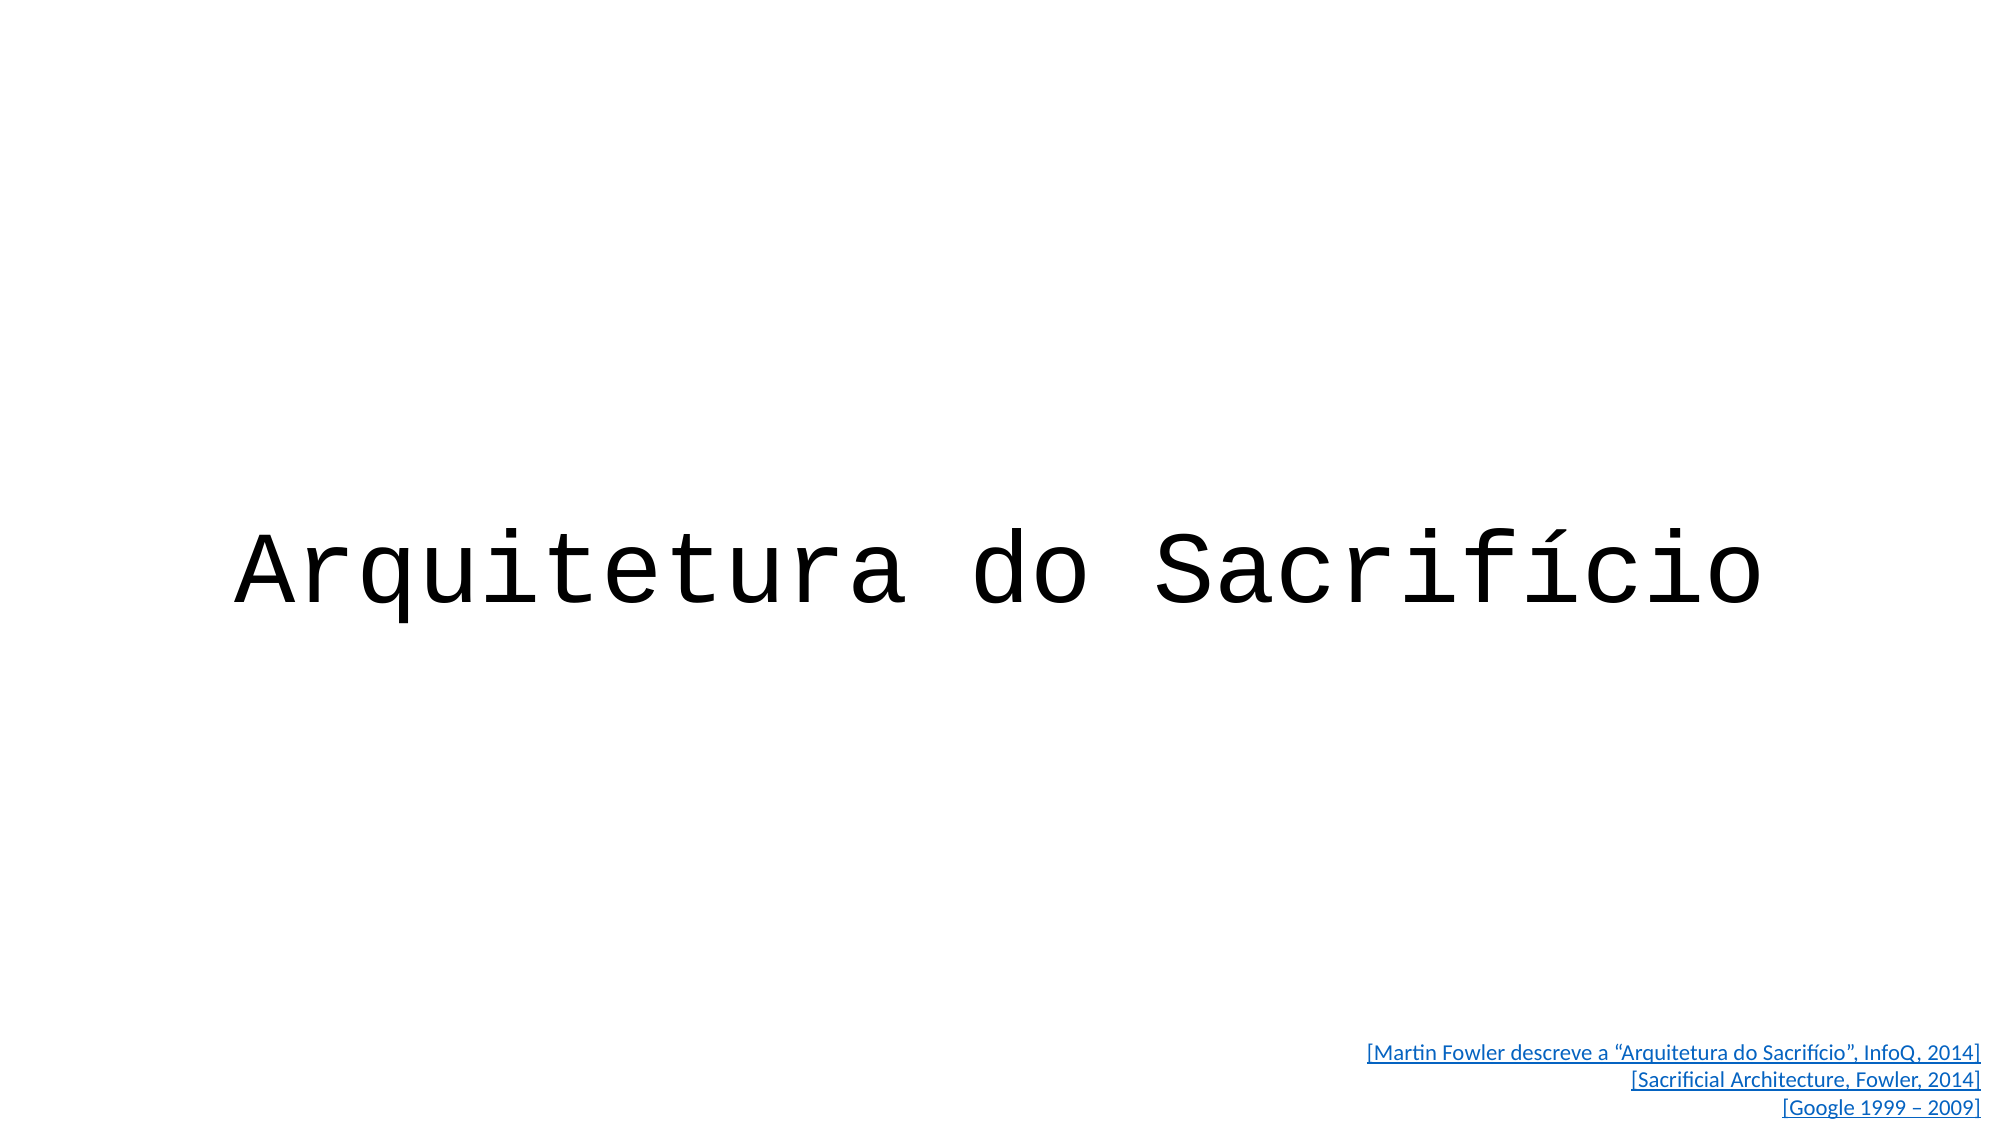

Arquitetura do Sacrifício
[Martin Fowler descreve a “Arquitetura do Sacrifício”, InfoQ, 2014]
[Sacrificial Architecture, Fowler, 2014]
[Google 1999 – 2009]